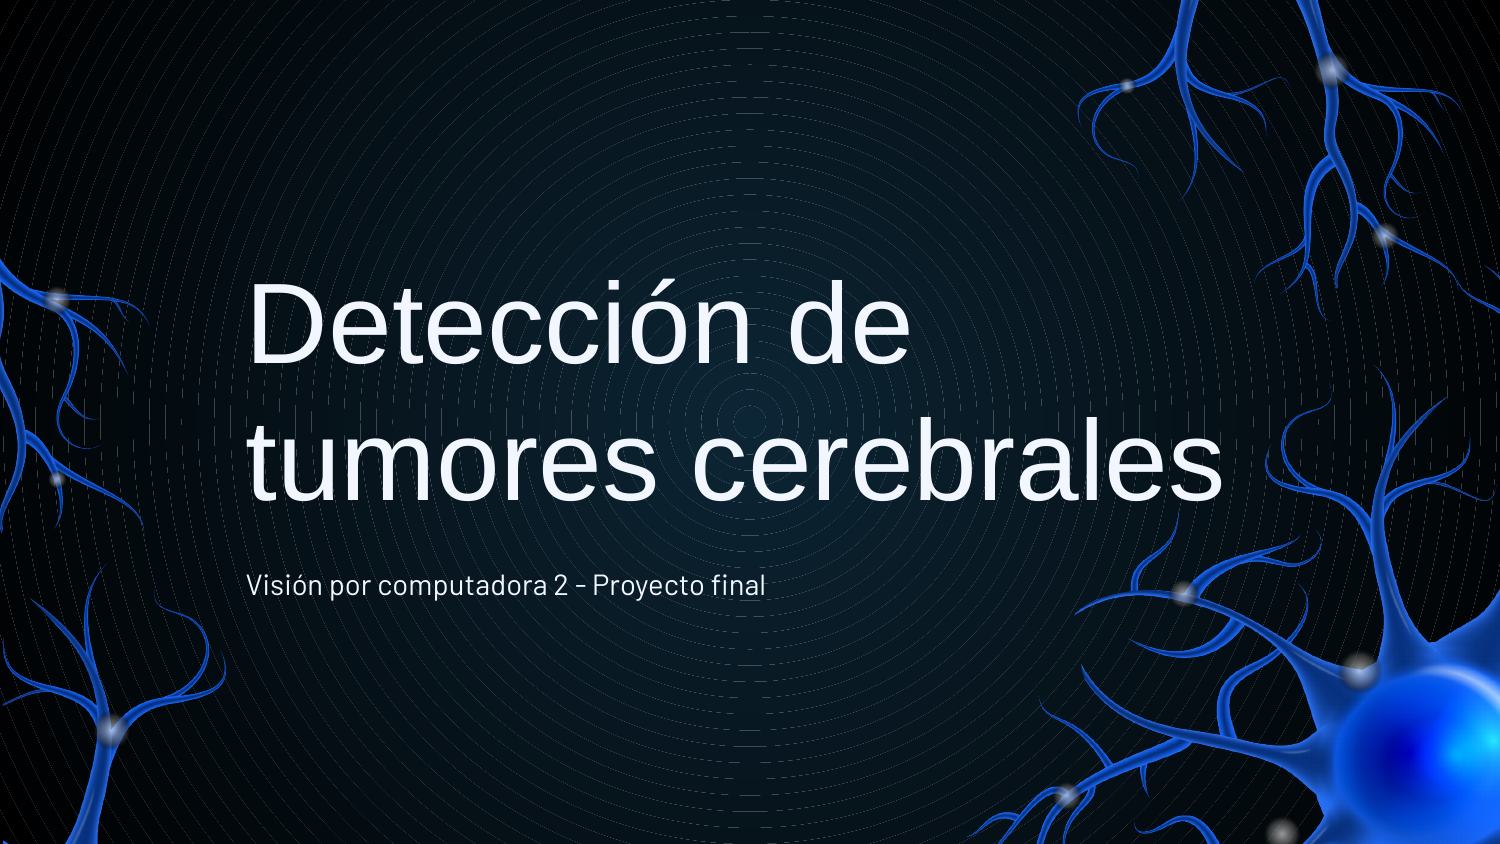

# Detección de tumores cerebrales
Visión por computadora 2 - Proyecto final